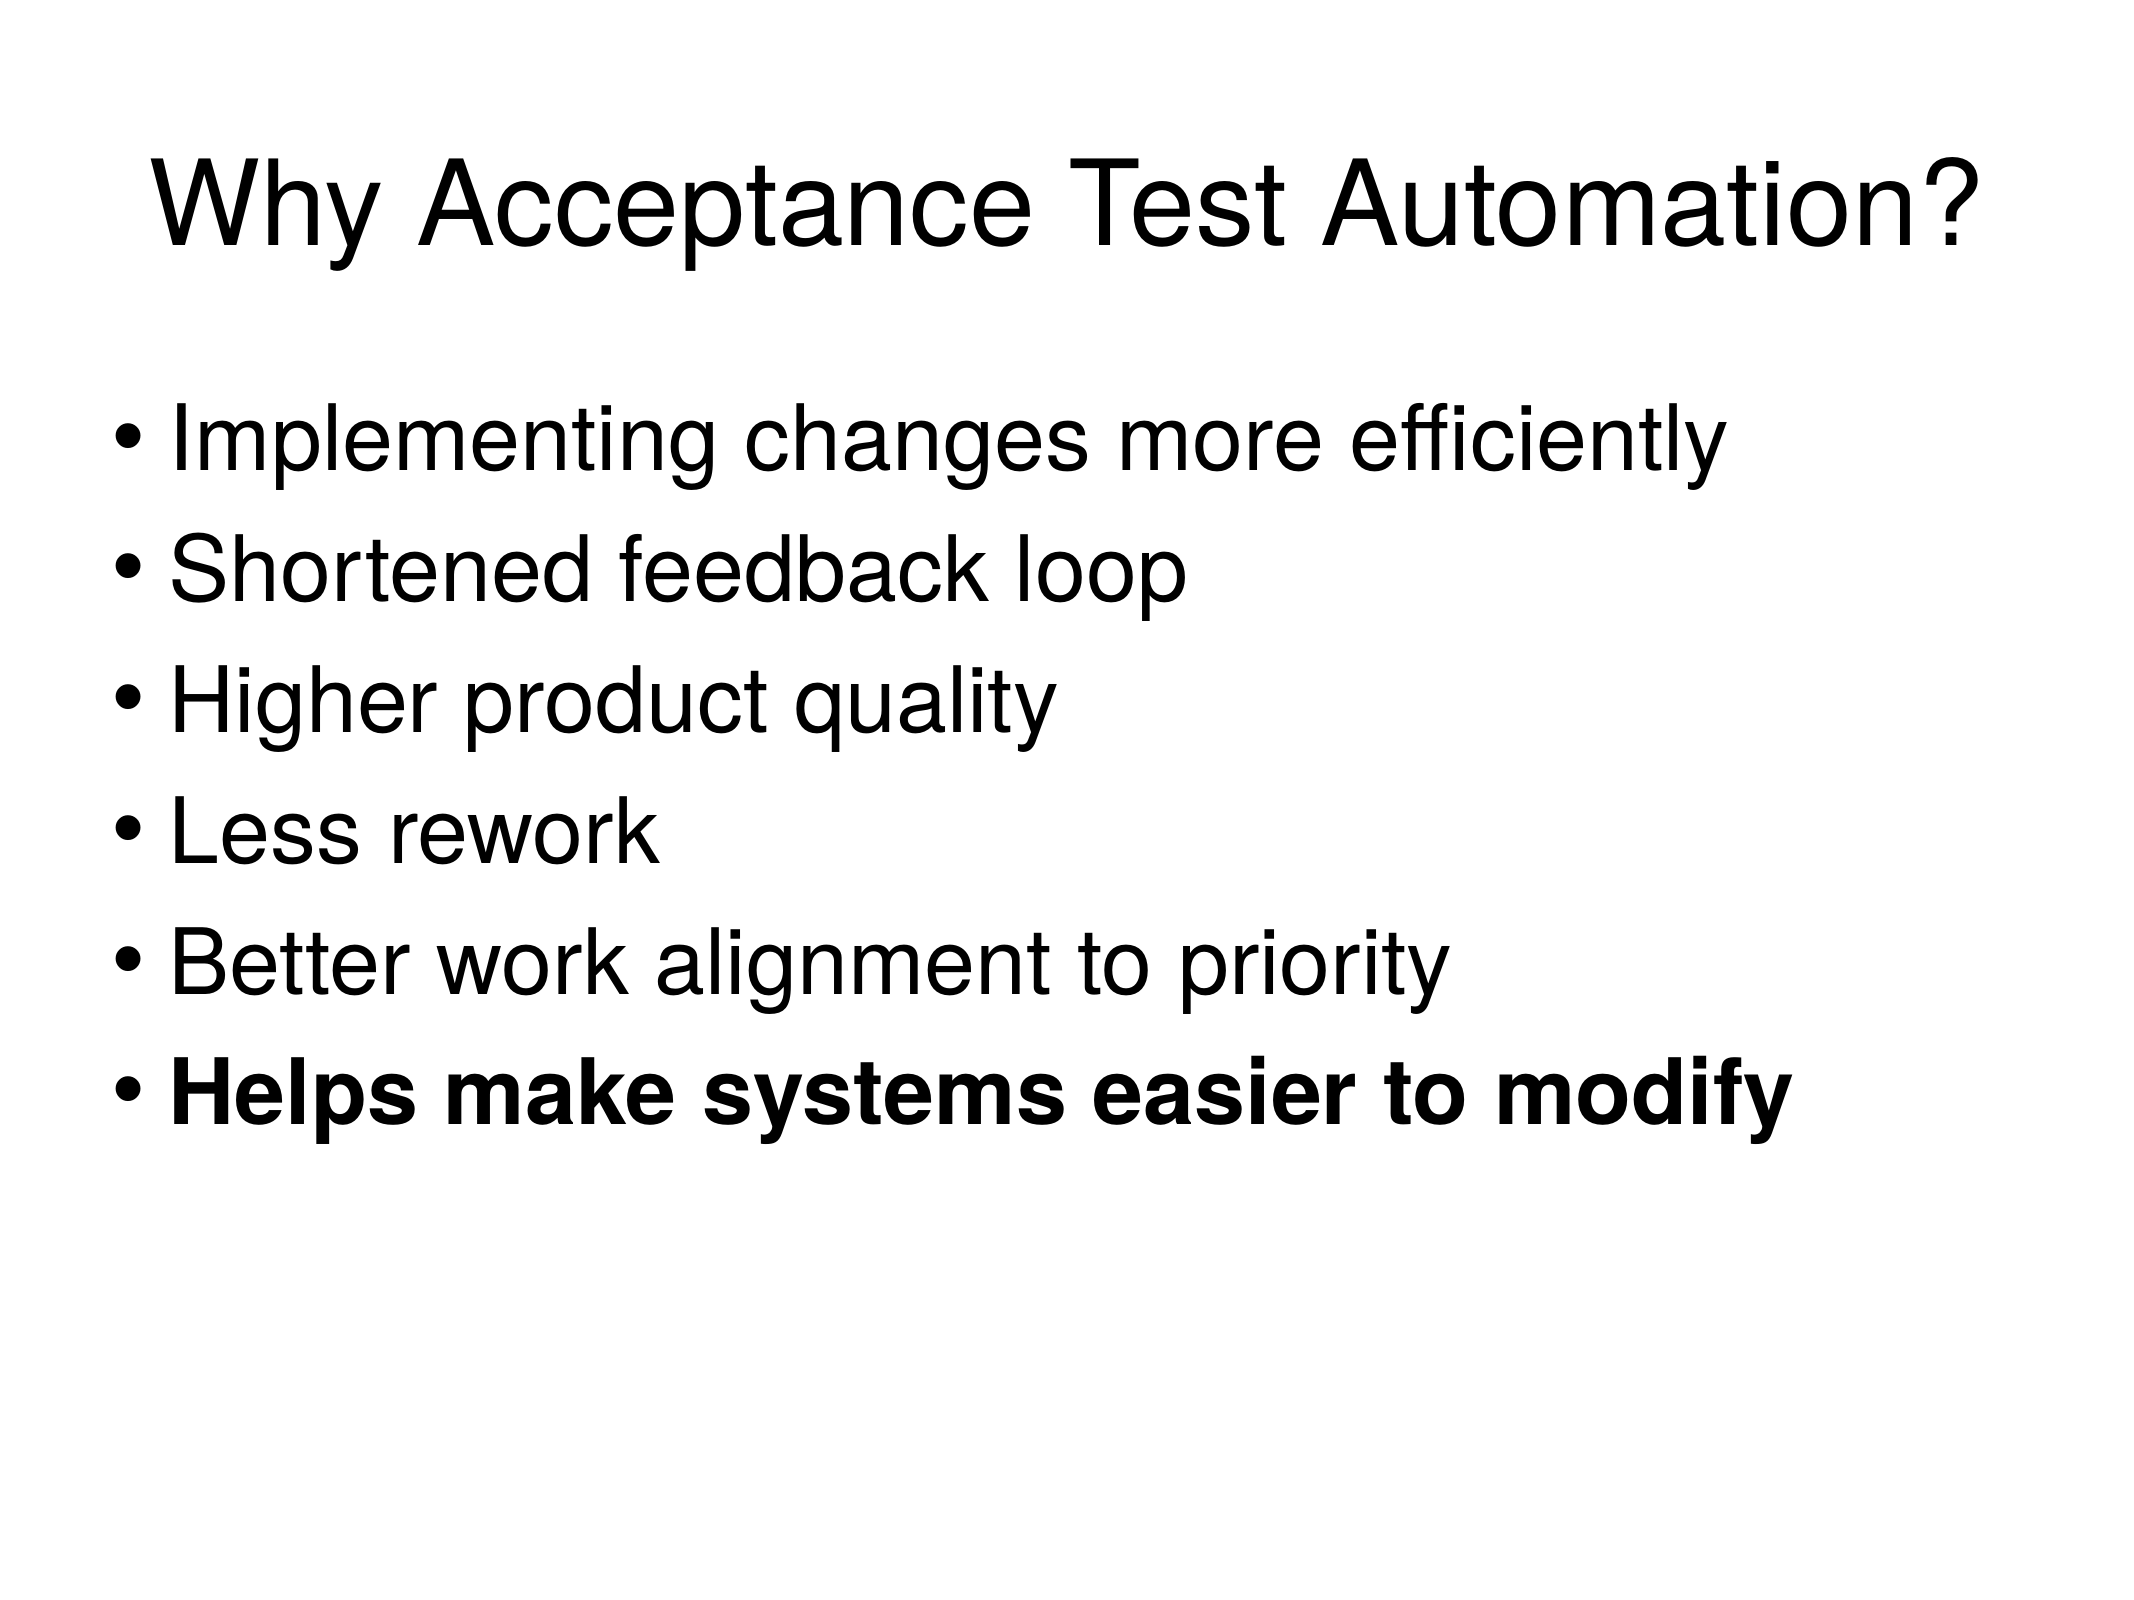

# Why Acceptance Test Automation?
Implementing changes more efficiently
Shortened feedback loop
Higher product quality
Less rework
Better work alignment to priority
Helps make systems easier to modify